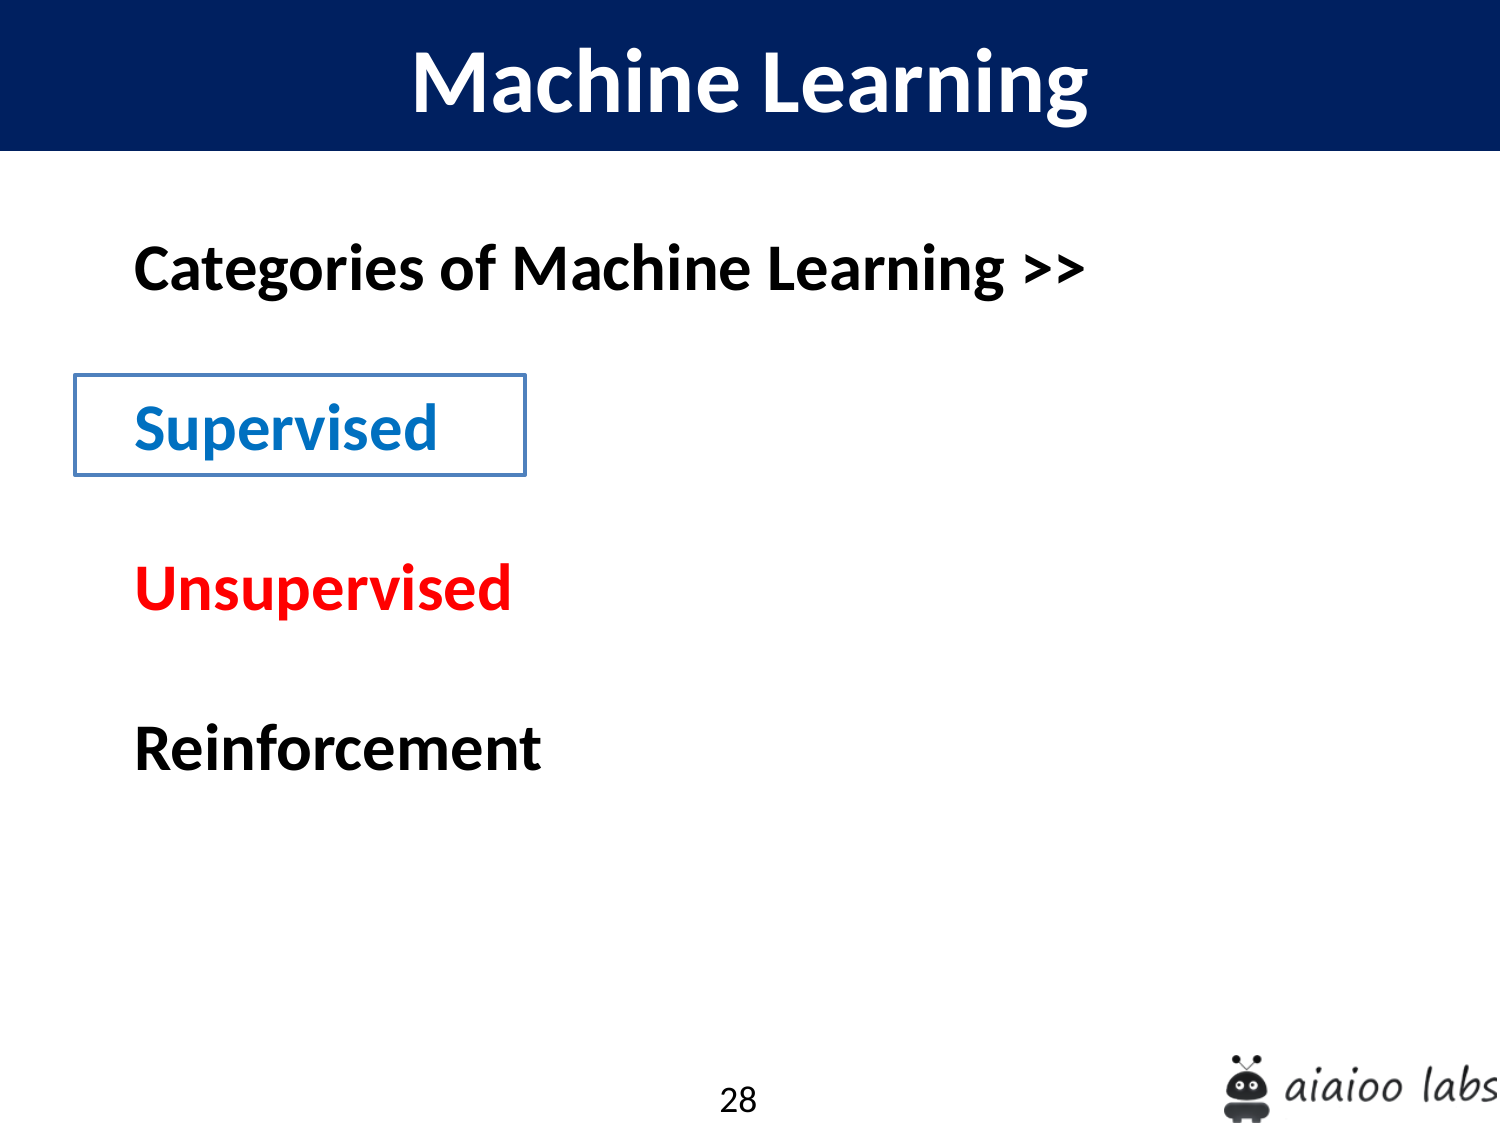

Machine Learning
Categories of Machine Learning >>

Supervised

Unsupervised

Reinforcement